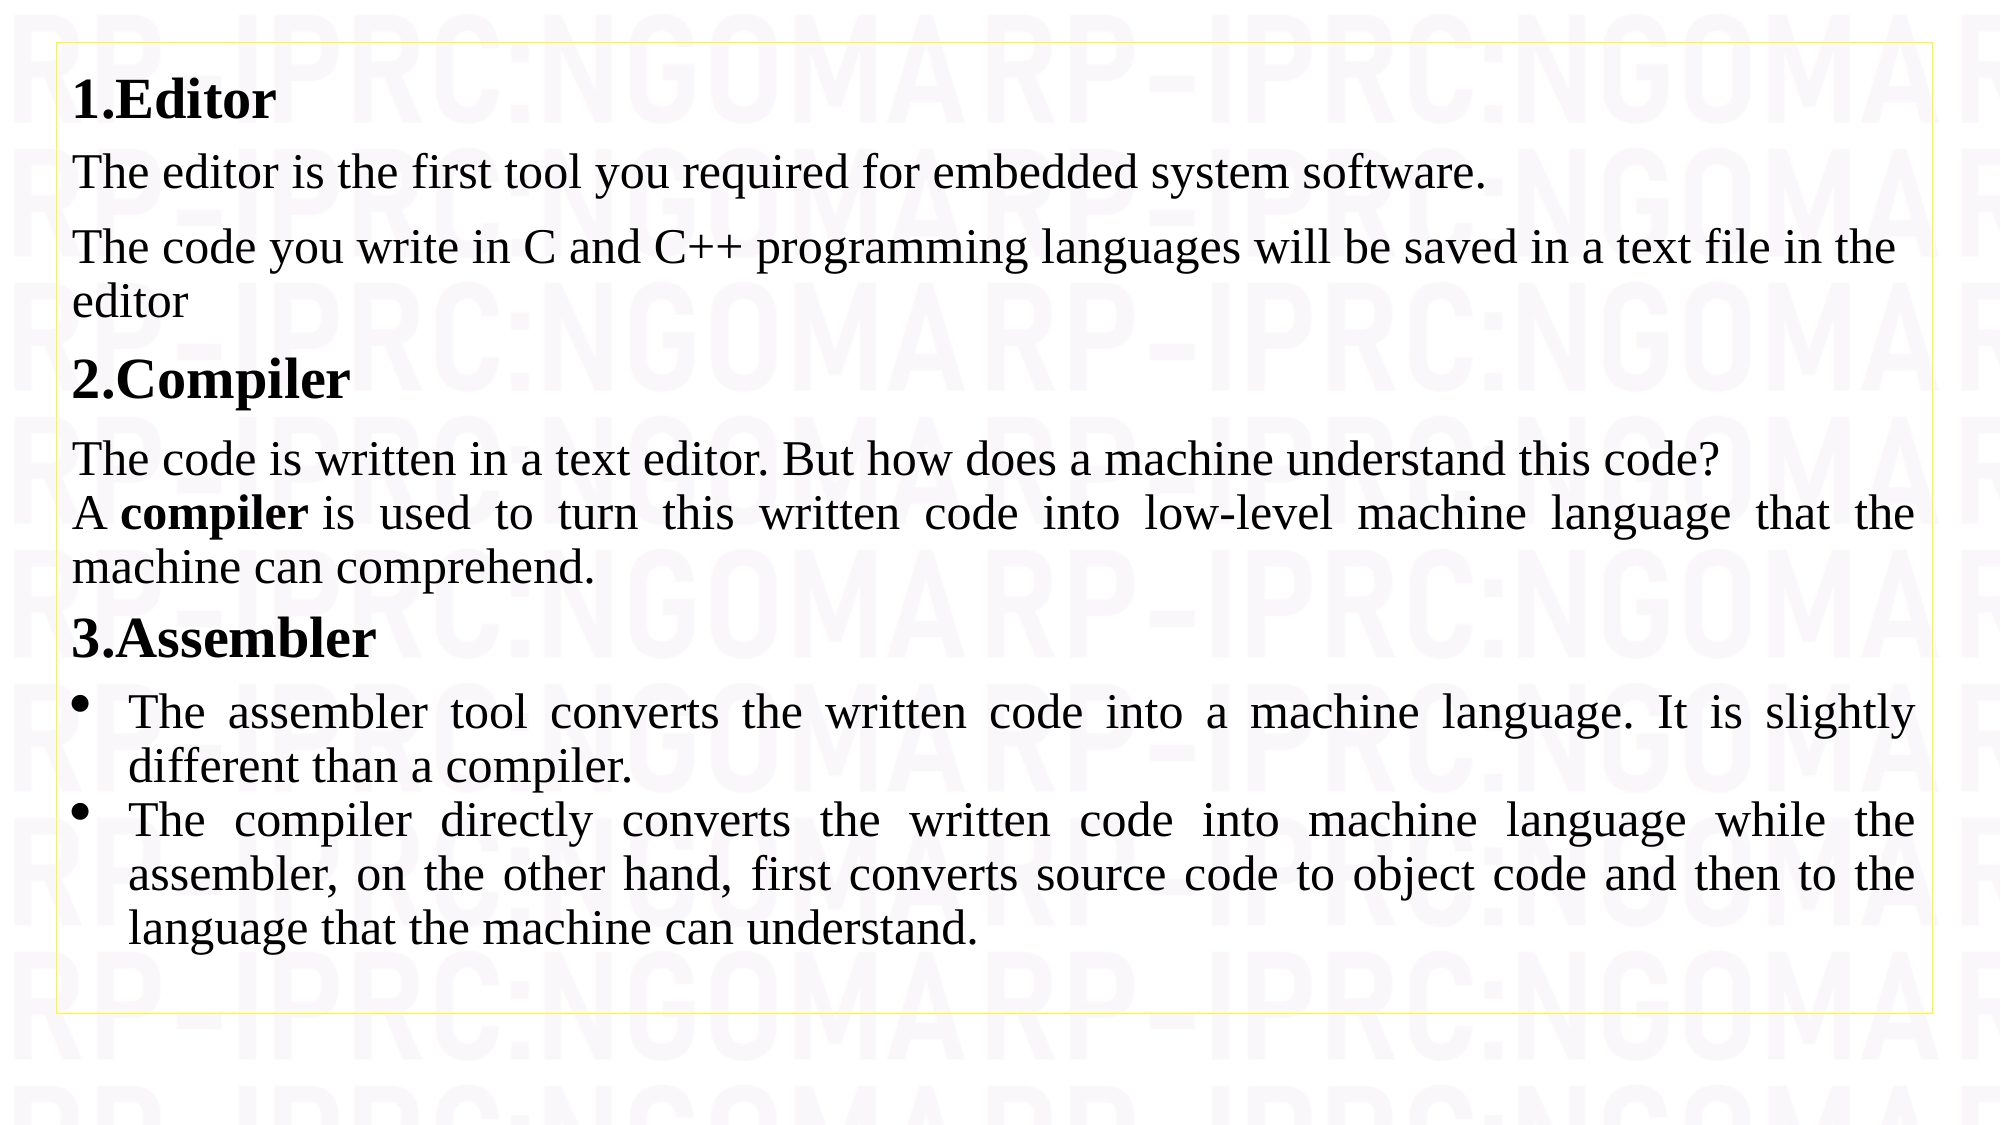

1.Editor
The editor is the first tool you required for embedded system software.
The code you write in C and C++ programming languages will be saved in a text file in the editor
2.Compiler
The code is written in a text editor. But how does a machine understand this code?
A compiler is used to turn this written code into low-level machine language that the machine can comprehend.
3.Assembler
The assembler tool converts the written code into a machine language. It is slightly different than a compiler.
The compiler directly converts the written code into machine language while the assembler, on the other hand, first converts source code to object code and then to the language that the machine can understand.